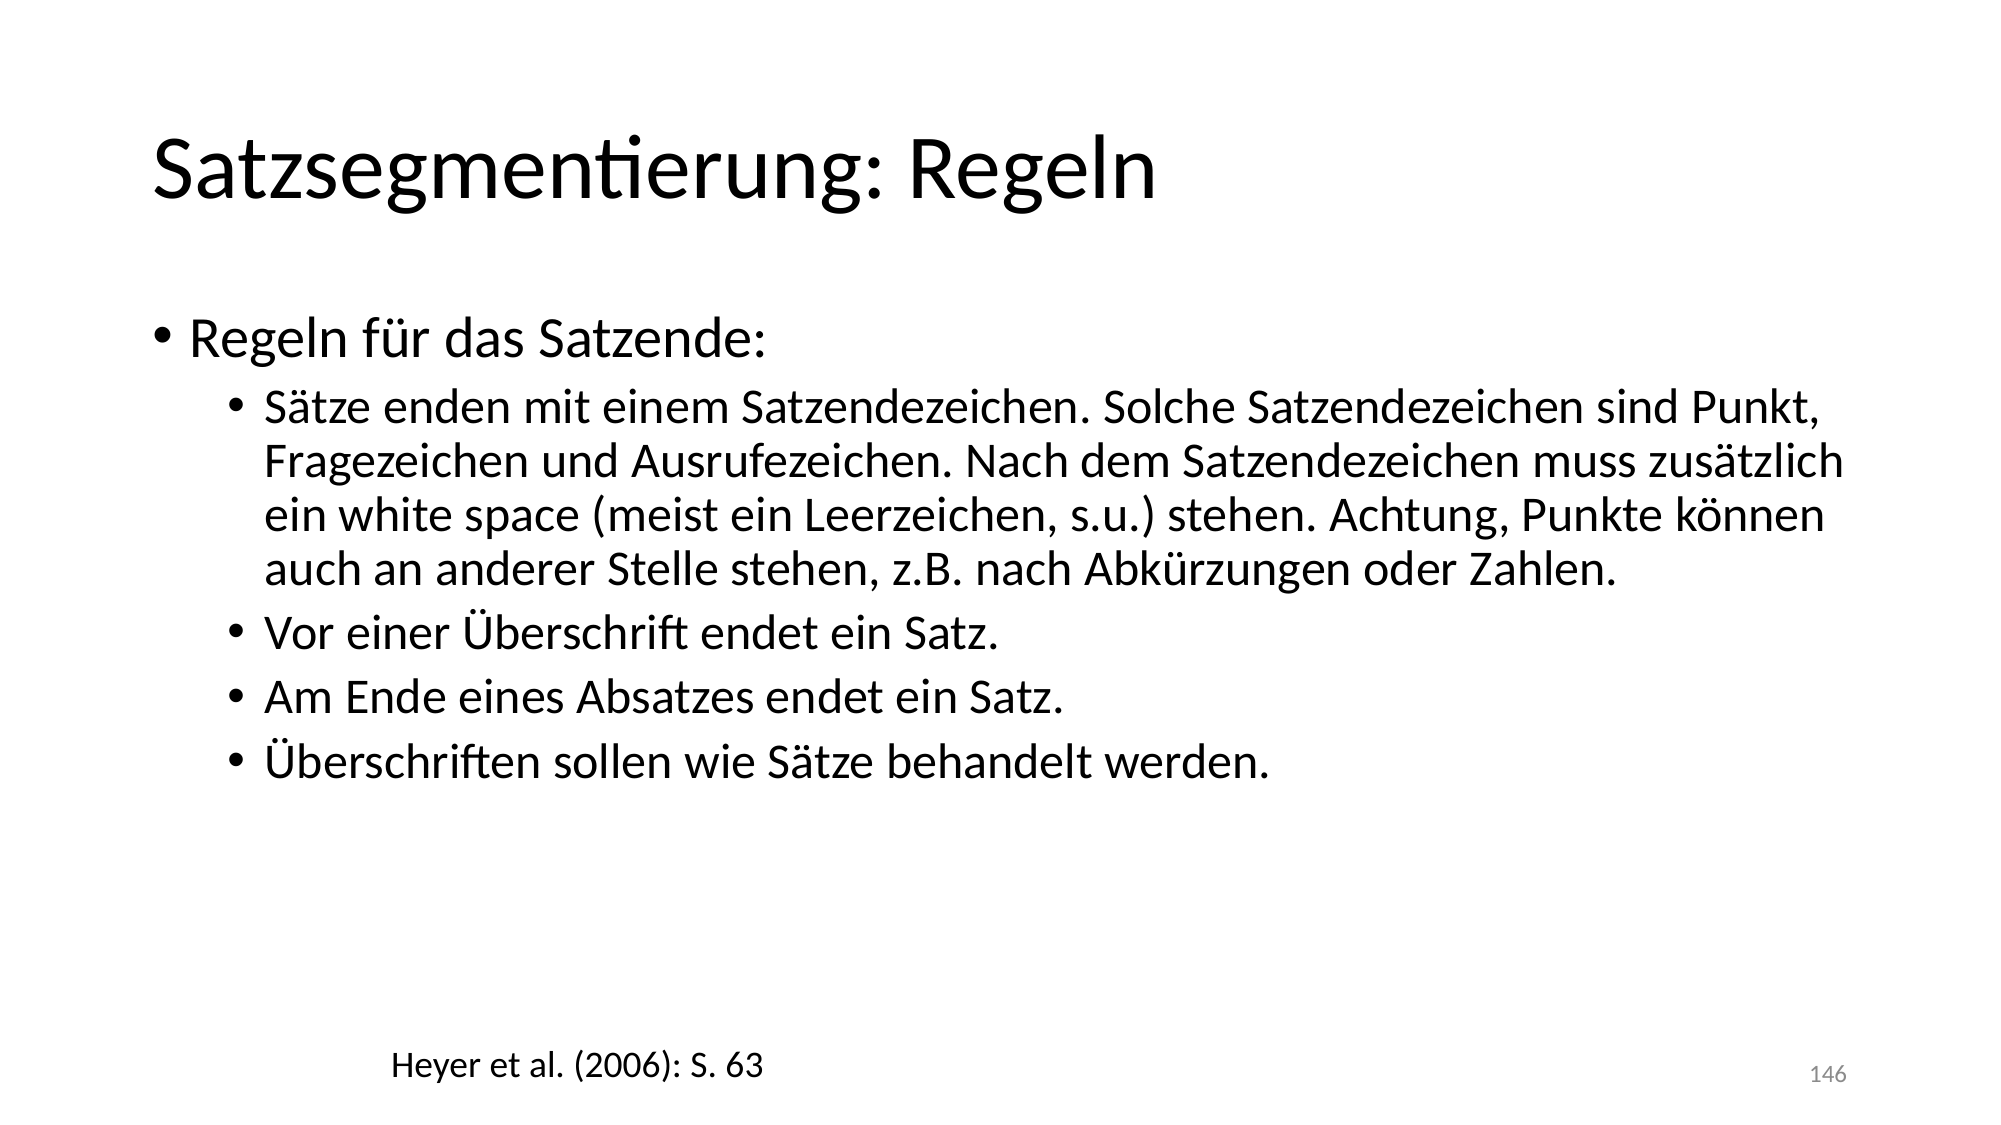

# Satzsegmentierung: Regeln
Regeln für das Satzende:
Sätze enden mit einem Satzendezeichen. Solche Satzendezeichen sind Punkt, Fragezeichen und Ausrufezeichen. Nach dem Satzendezeichen muss zusätzlich ein white space (meist ein Leerzeichen, s.u.) stehen. Achtung, Punkte können auch an anderer Stelle stehen, z.B. nach Abkürzungen oder Zahlen.
Vor einer Überschrift endet ein Satz.
Am Ende eines Absatzes endet ein Satz.
Überschriften sollen wie Sätze behandelt werden.
Heyer et al. (2006): S. 63
146